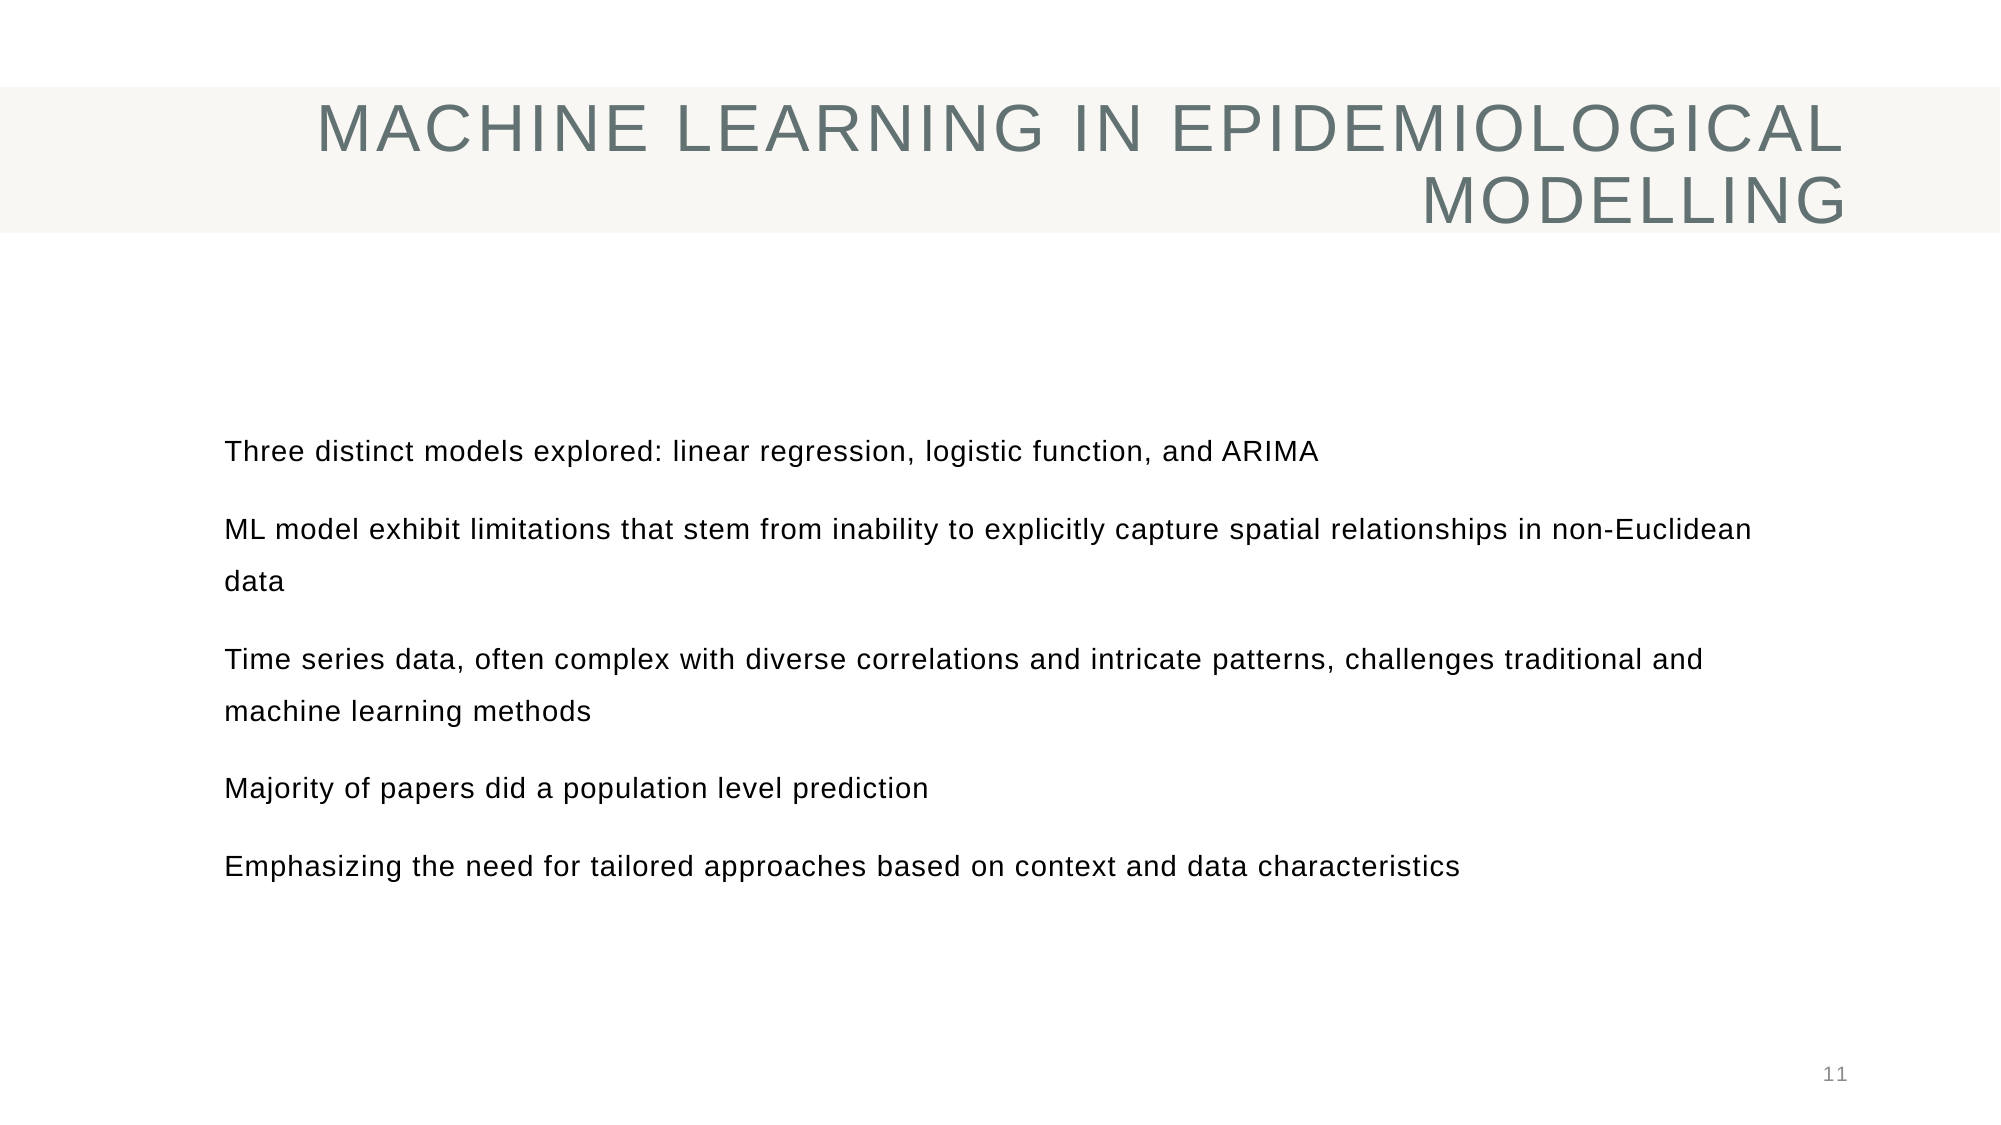

# Machine Learning in Epidemiological Modelling
Three distinct models explored: linear regression, logistic function, and ARIMA
ML model exhibit limitations that stem from inability to explicitly capture spatial relationships in non-Euclidean data
Time series data, often complex with diverse correlations and intricate patterns, challenges traditional and machine learning methods
Majority of papers did a population level prediction
Emphasizing the need for tailored approaches based on context and data characteristics
11